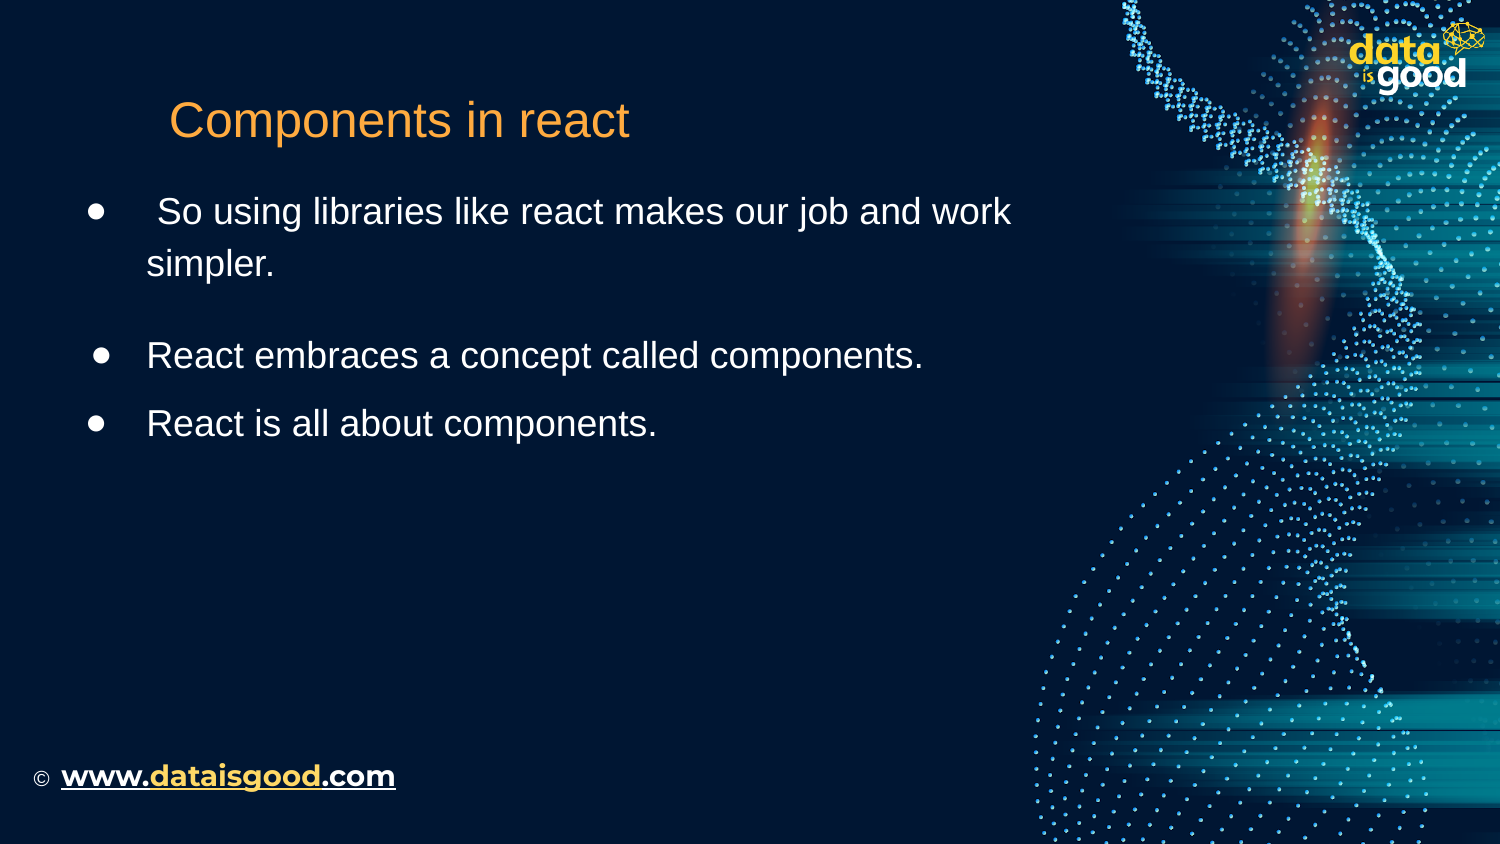

# Components in react
 So using libraries like react makes our job and work simpler.
React embraces a concept called components.
React is all about components.